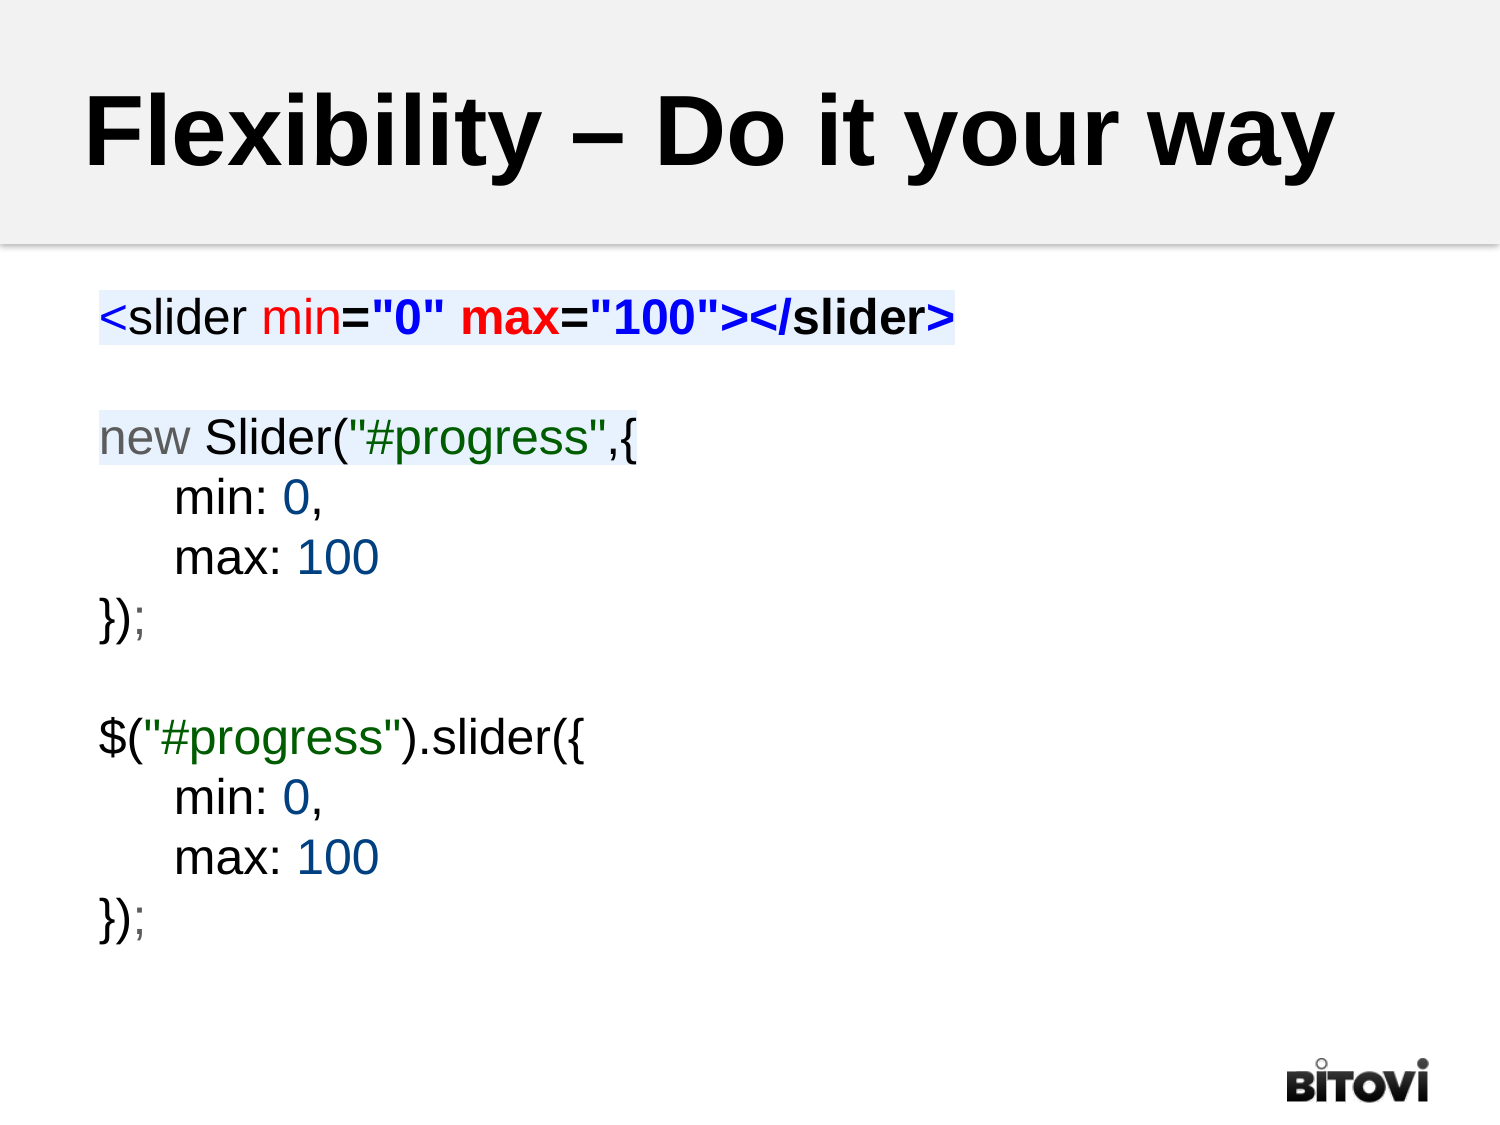

Flexibility – Do it your way
<slider min="0" max="100"></slider>

new Slider("#progress",{
	min: 0,
	max: 100
});

$("#progress").slider({
	min: 0,
	max: 100
});